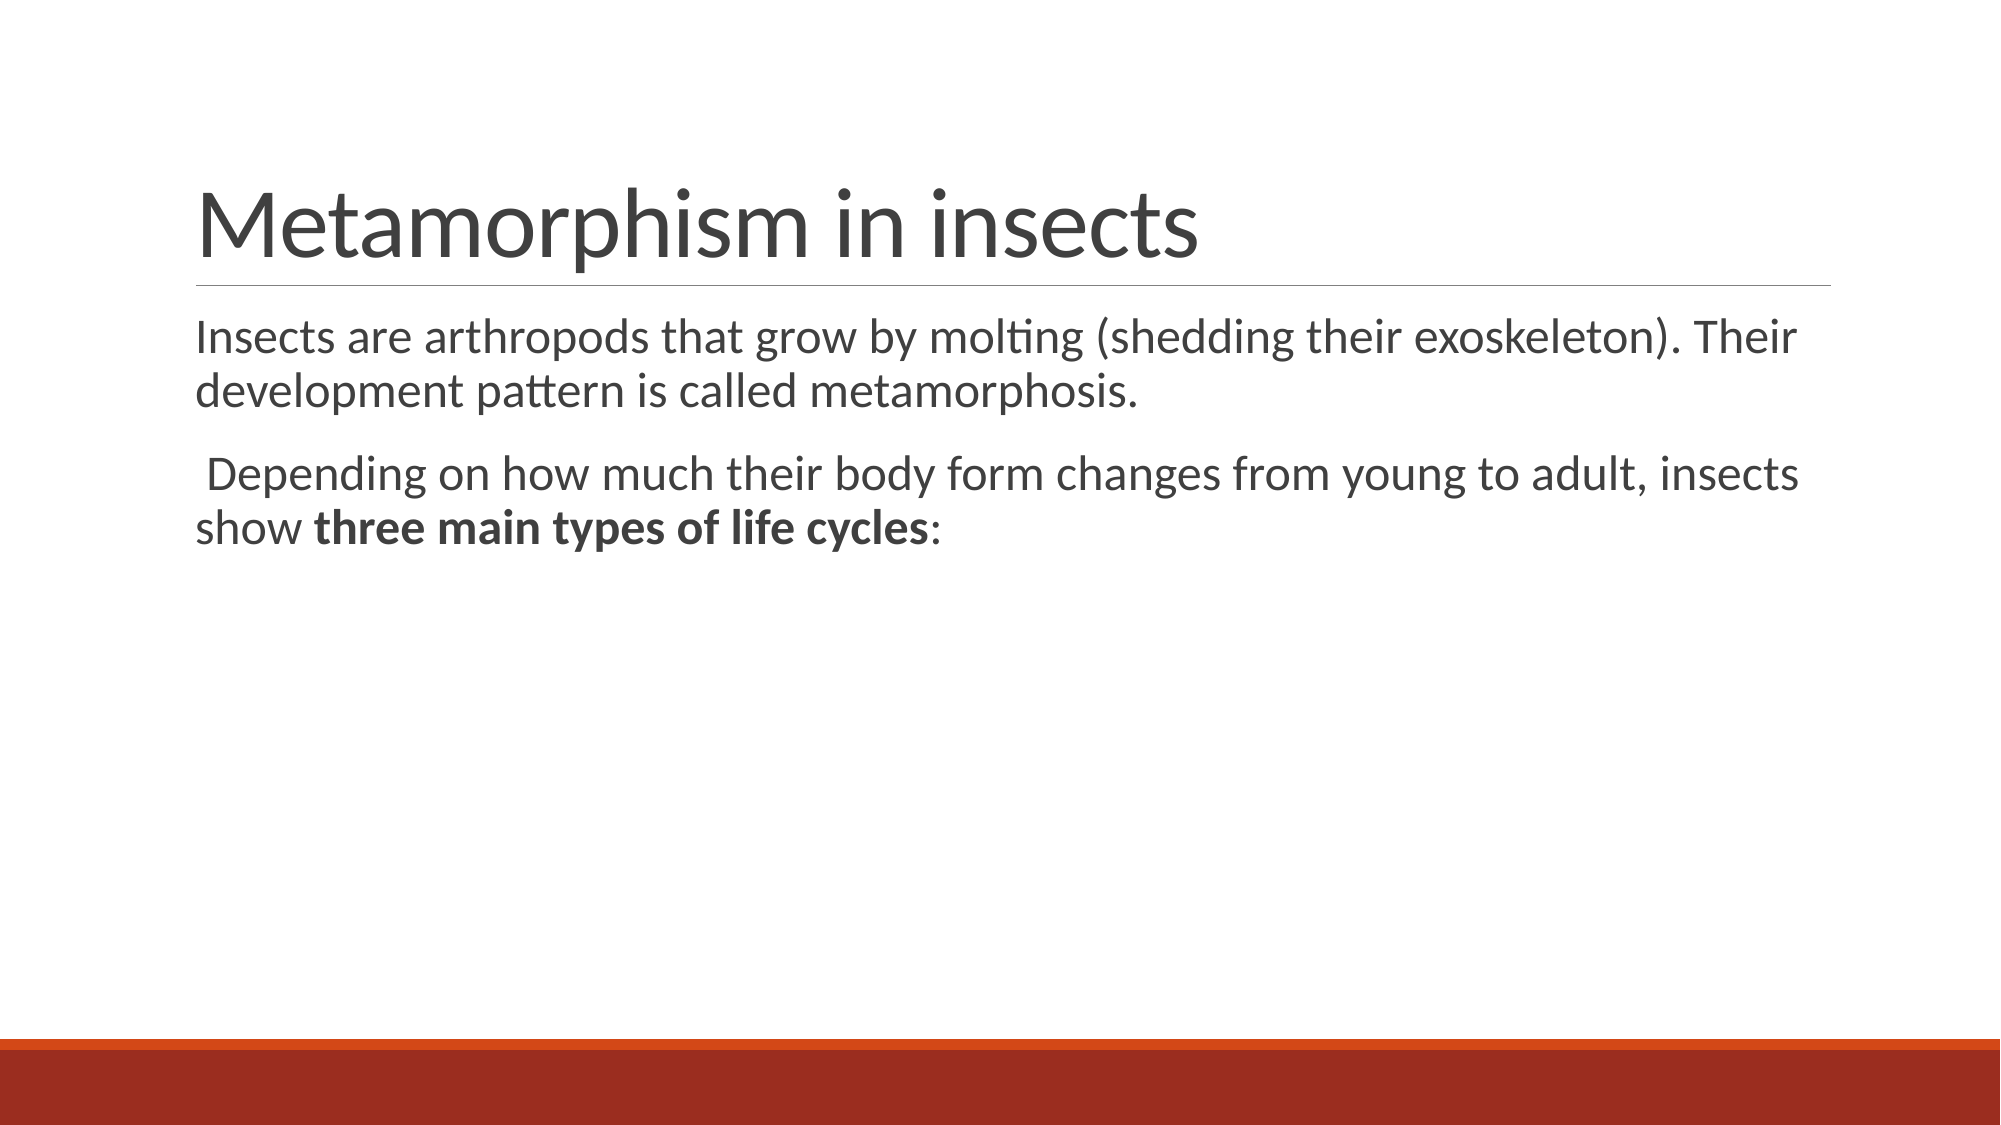

# Metamorphism in insects
Insects are arthropods that grow by molting (shedding their exoskeleton). Their development pattern is called metamorphosis.
 Depending on how much their body form changes from young to adult, insects show three main types of life cycles: